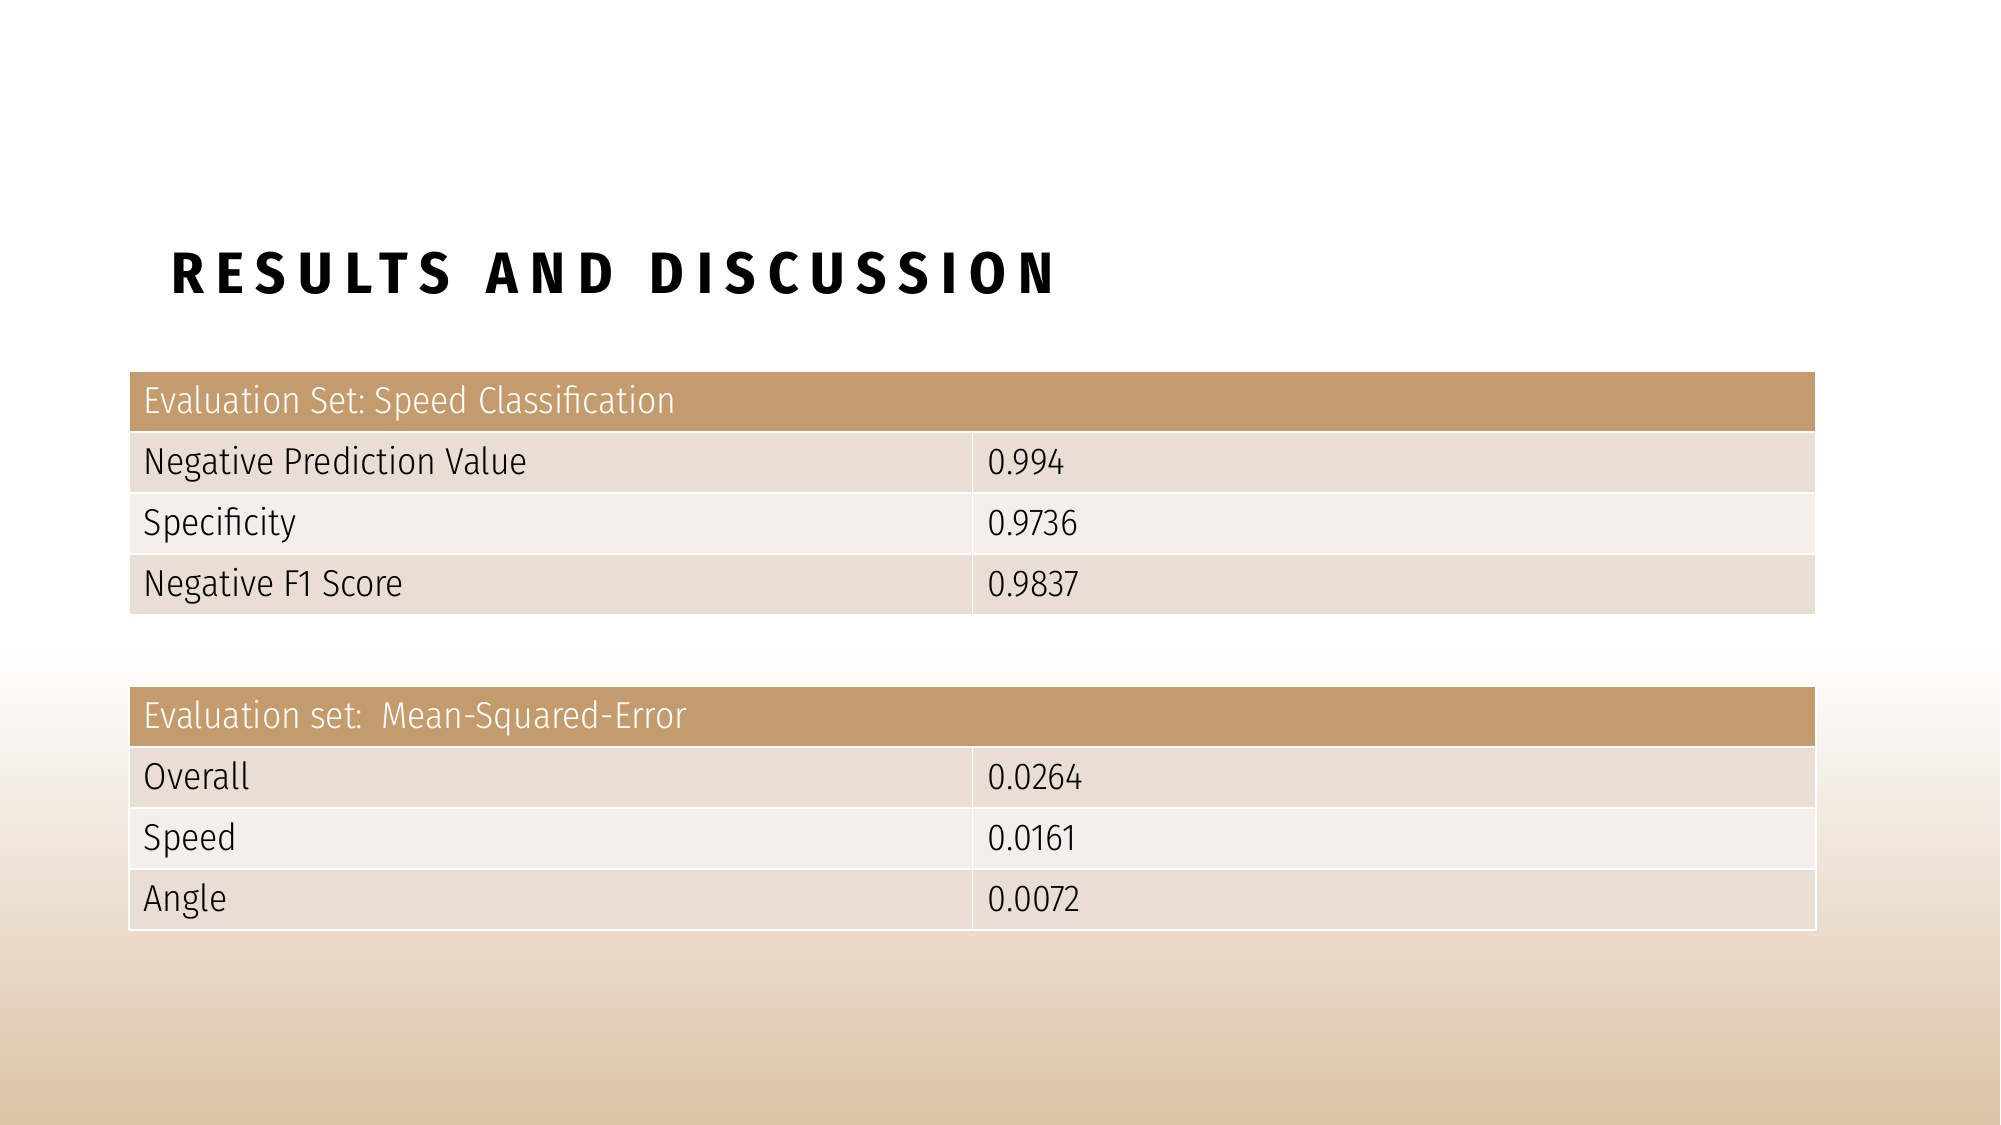

# Results and discussion
| Evaluation Set: Speed Classification |  |
| --- | --- |
| Negative Prediction Value | 0.994 |
| Specificity | 0.9736 |
| Negative F1 Score | 0.9837 |
| Evaluation set: Mean-Squared-Error |  |
| --- | --- |
| Overall | 0.0264 |
| Speed | 0.0161 |
| Angle | 0.0072 |